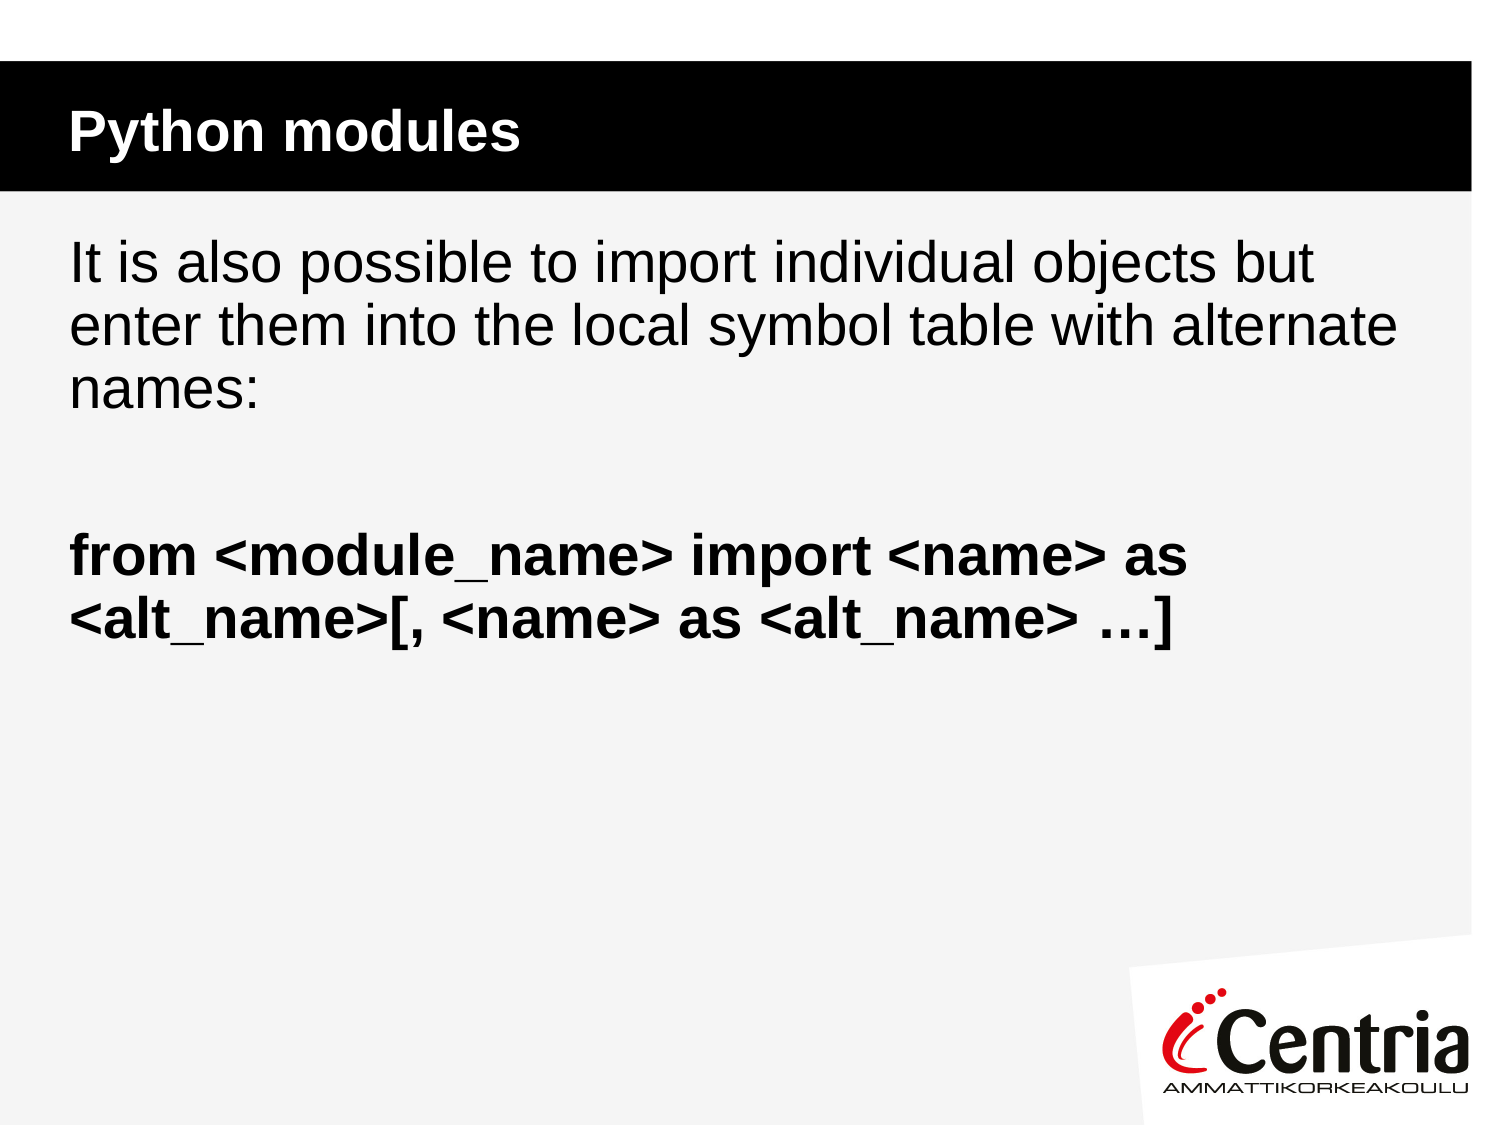

Python modules
It is also possible to import individual objects but enter them into the local symbol table with alternate names:

from <module_name> import <name> as <alt_name>[, <name> as <alt_name> …]